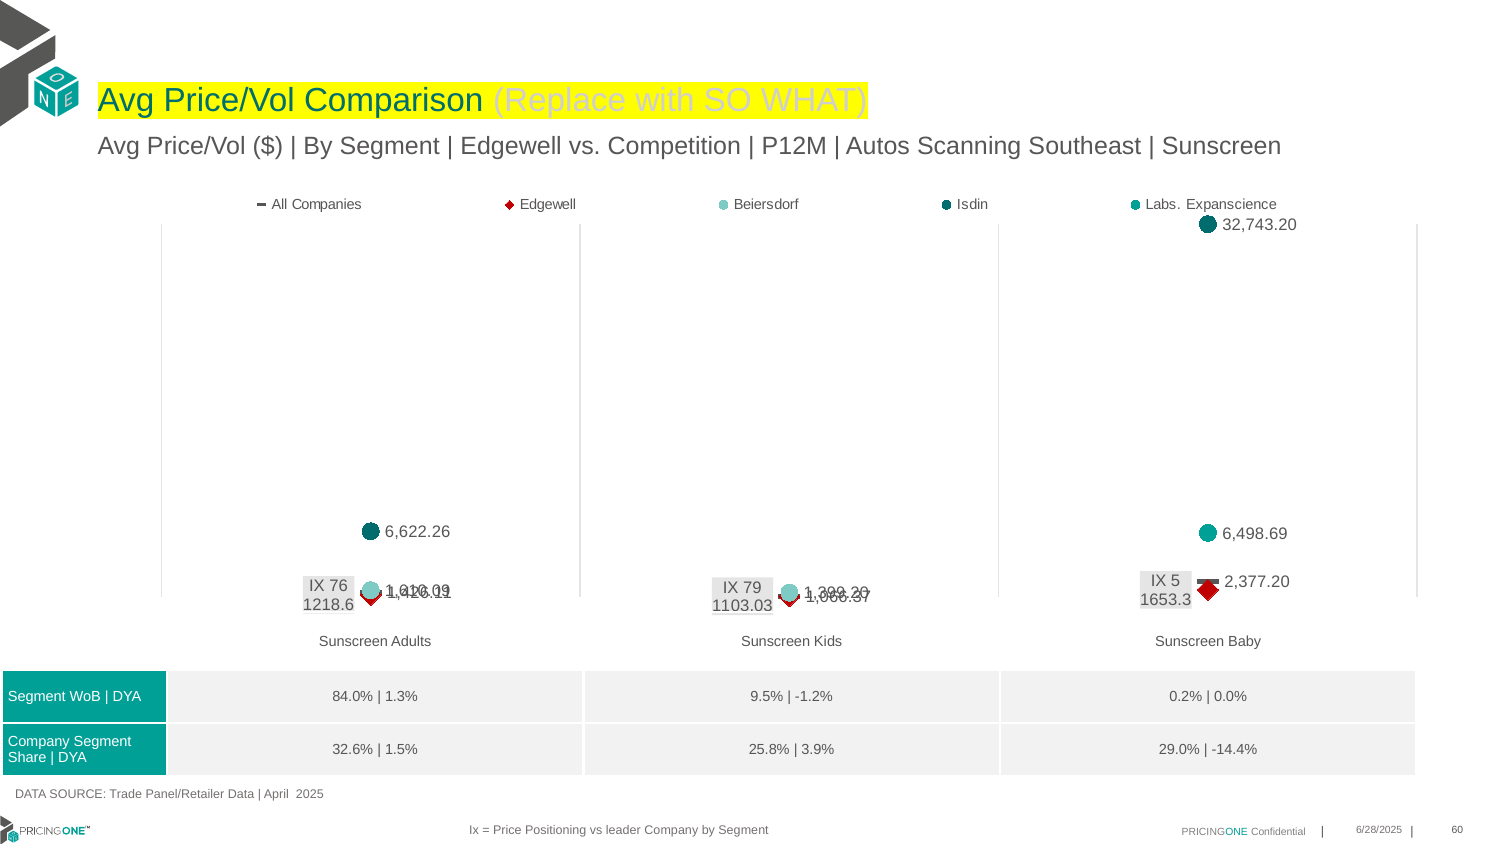

# Avg Price/Vol Comparison (Replace with SO WHAT)
Avg Price/Vol ($) | By Segment | Edgewell vs. Competition | P12M | Autos Scanning Southeast | Sunscreen

### Chart

| Category | All Companies | Edgewell | Beiersdorf | Isdin | Labs. Expanscience |
|---|---|---|---|---|---|
| IX 76 | 1426.11 | 1218.6 | 1610.09 | 6622.26 | None |
| IX 79 | 1066.37 | 1103.03 | 1399.2 | None | None |
| IX 5 | 2377.2 | 1653.3 | None | 32743.2 | 6498.69 |
|  | Sunscreen Adults | Sunscreen Kids | Sunscreen Baby |
| --- | --- | --- | --- |
| Segment WoB | DYA | 84.0% | 1.3% | 9.5% | -1.2% | 0.2% | 0.0% |
| Company Segment Share | DYA | 32.6% | 1.5% | 25.8% | 3.9% | 29.0% | -14.4% |
DATA SOURCE: Trade Panel/Retailer Data | April  2025
Ix = Price Positioning vs leader Company by Segment
6/28/2025
60